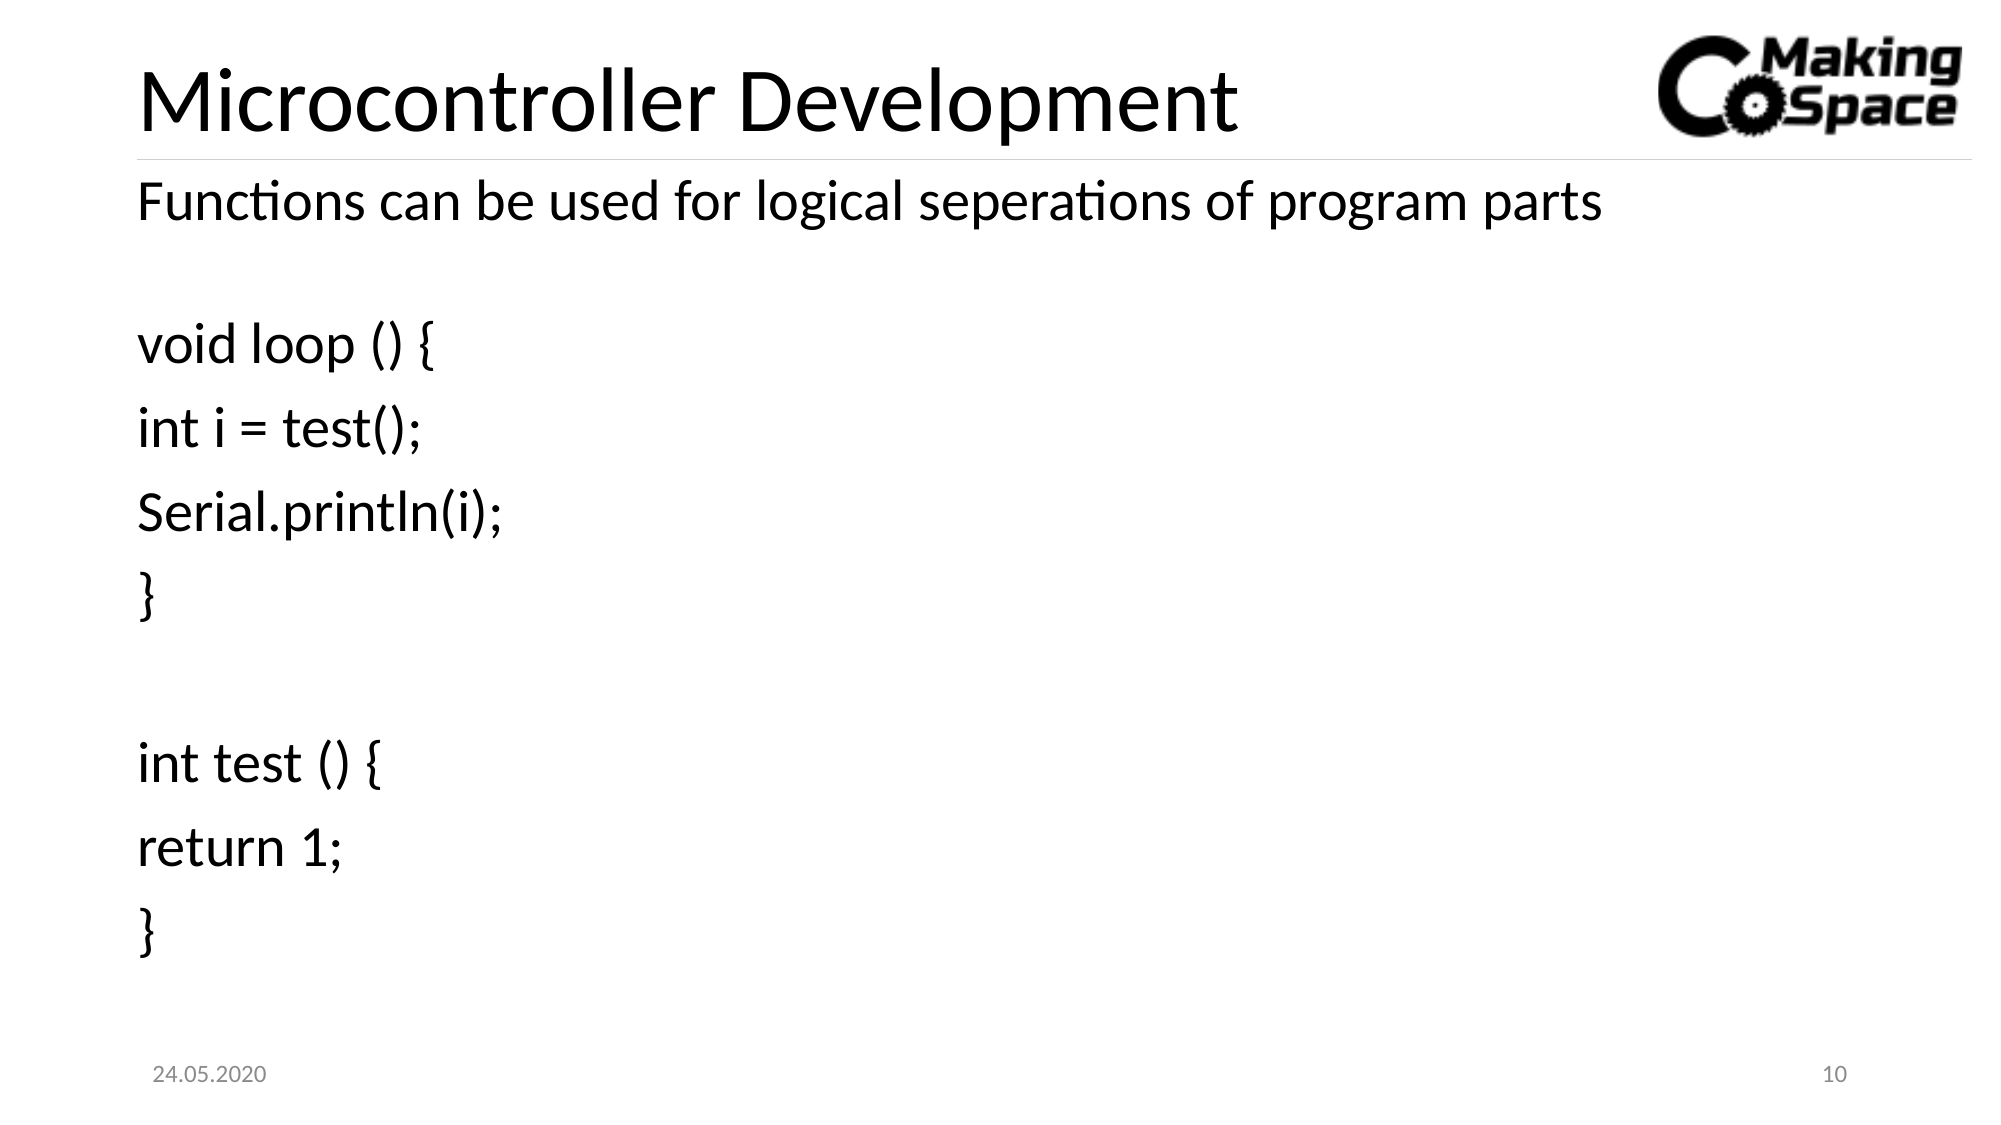

# Microcontroller Development
Functions can be used for logical seperations of program parts
void loop () {
int i = test();
Serial.println(i);
}

int test () {
return 1;
}
24.05.2020
10